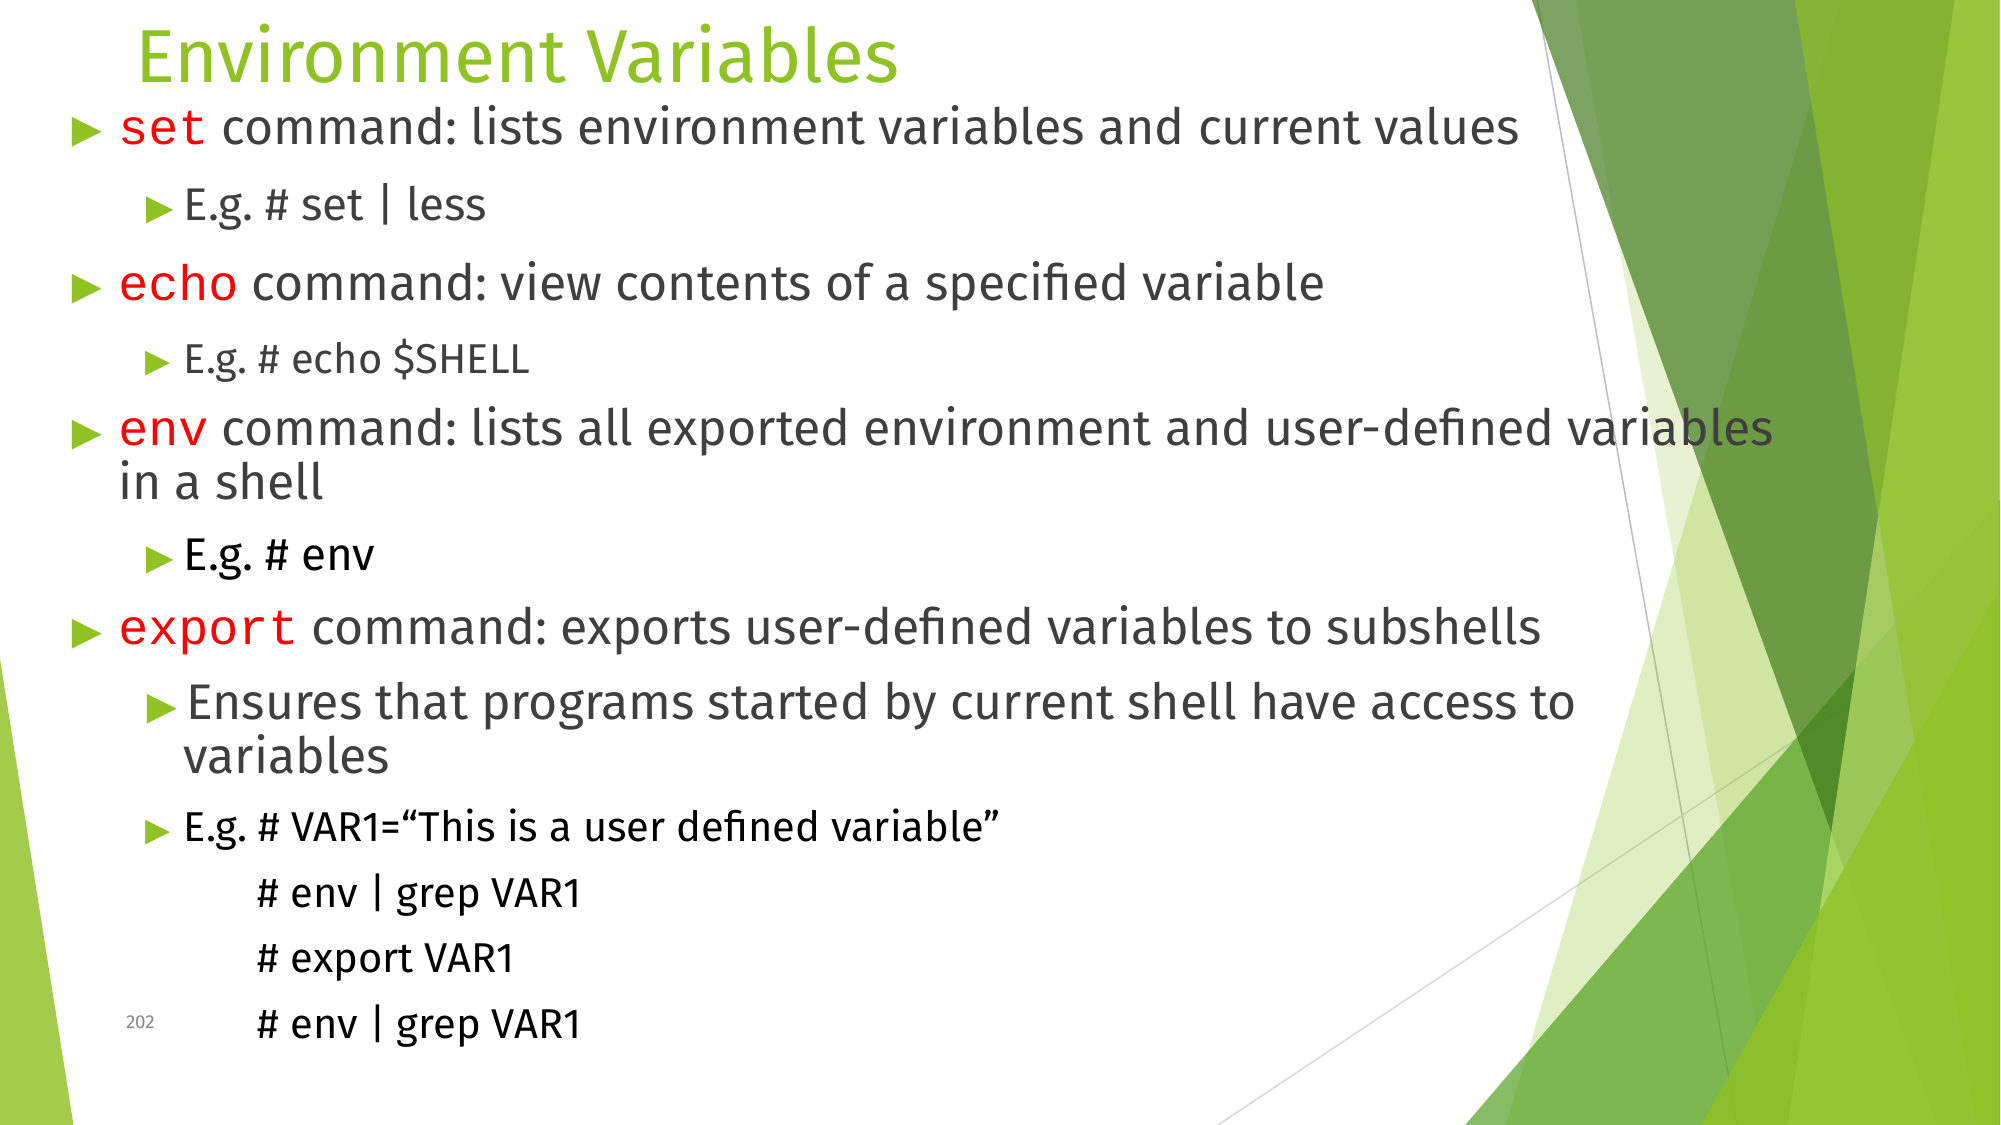

# Environment Variables
set command: lists environment variables and current values
E.g. # set | less
echo command: view contents of a specified variable
E.g. # echo $SHELL
env command: lists all exported environment and user-defined variables in a shell
E.g. # env
export command: exports user-defined variables to subshells
Ensures that programs started by current shell have access to variables
E.g. # VAR1=“This is a user defined variable”
           # env | grep VAR1
           # export VAR1
           # env | grep VAR1

202